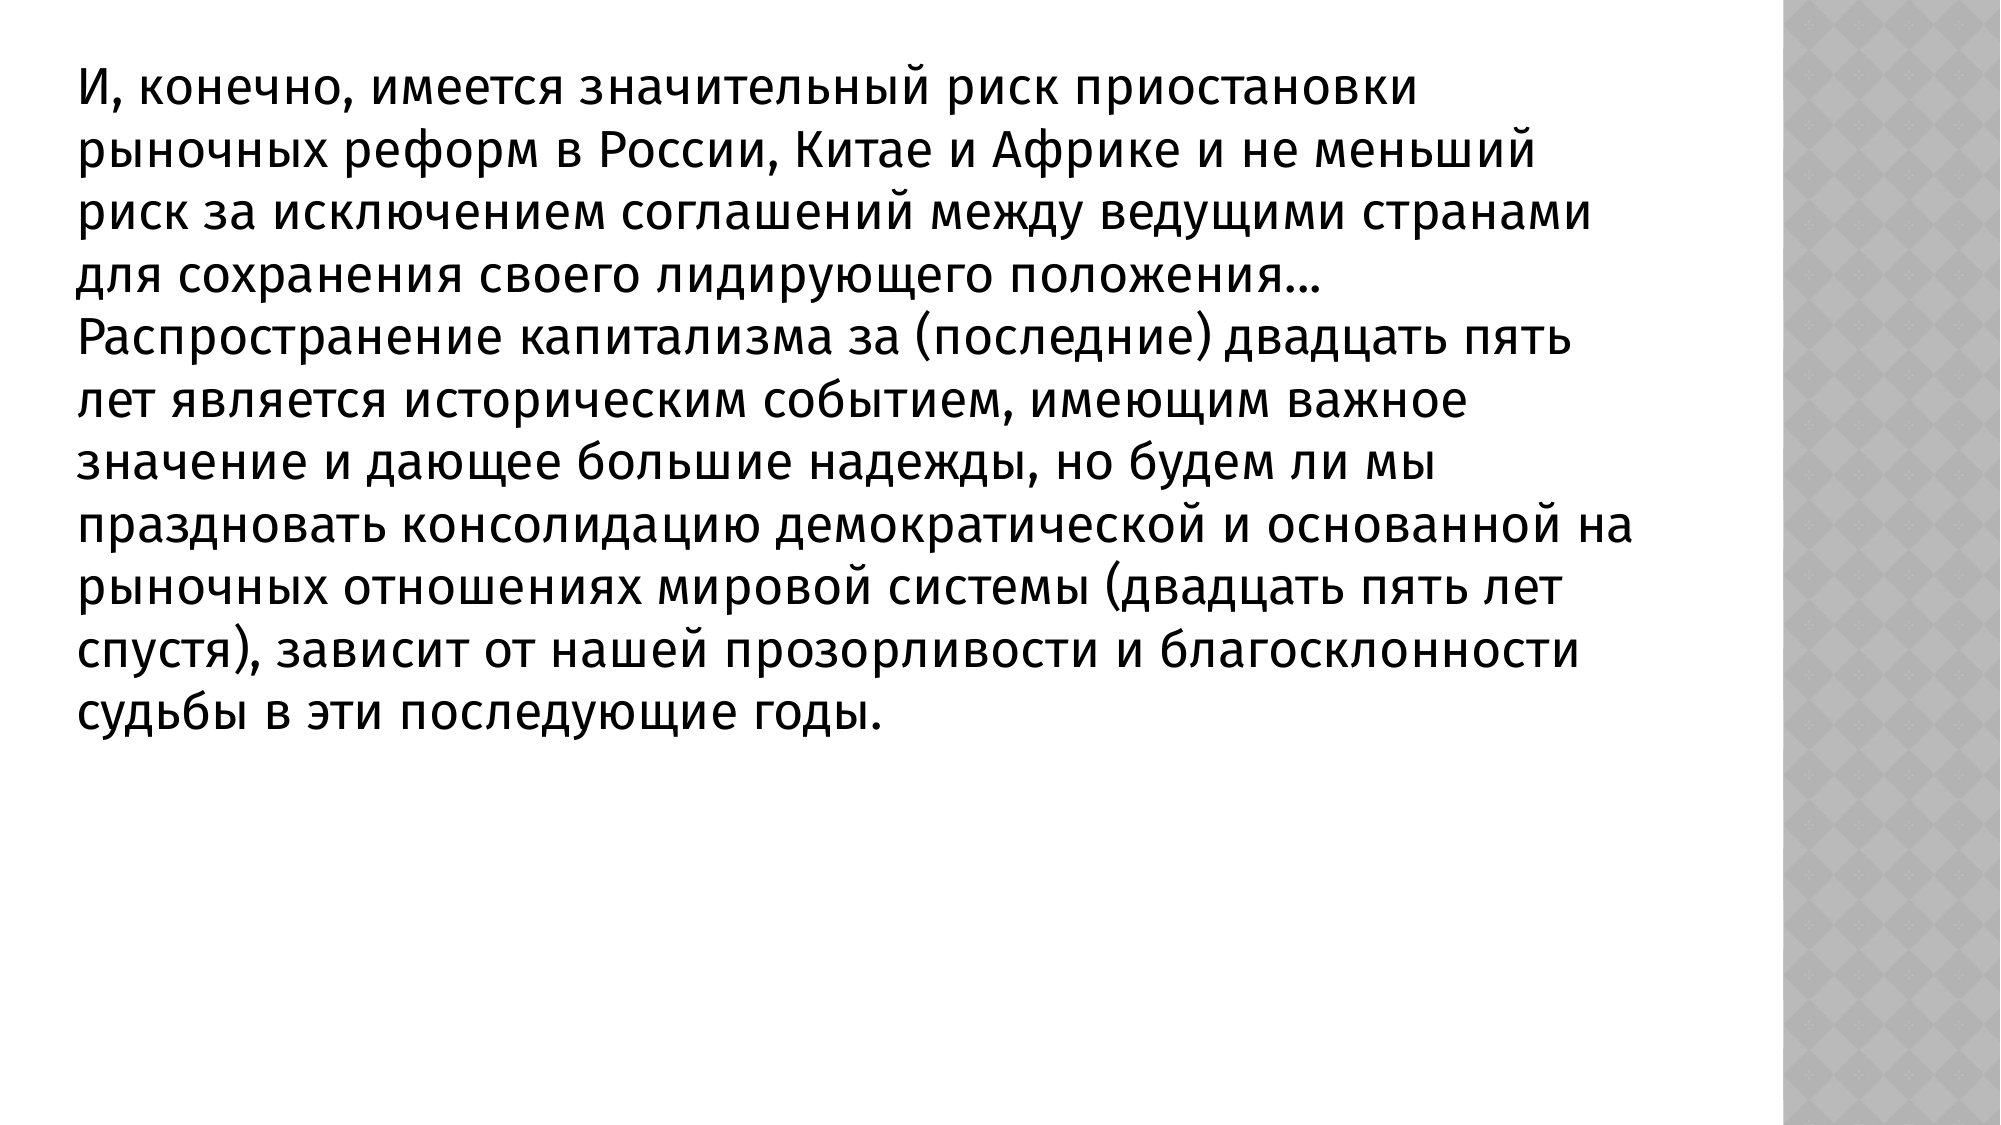

И, конечно, имеется значительный риск приостановки рыночных реформ в России, Китае и Африке и не меньший риск за исключением соглашений между ведущими странами для сохранения своего лидирующего положения... Распространение капитализма за (последние) двадцать пять лет является историческим событием, имеющим важное значение и дающее большие надежды, но будем ли мы праздновать консолидацию демократической и основанной на рыночных отношениях мировой системы (двадцать пять лет спустя), зависит от нашей прозорливости и благосклонности судьбы в эти последующие годы.